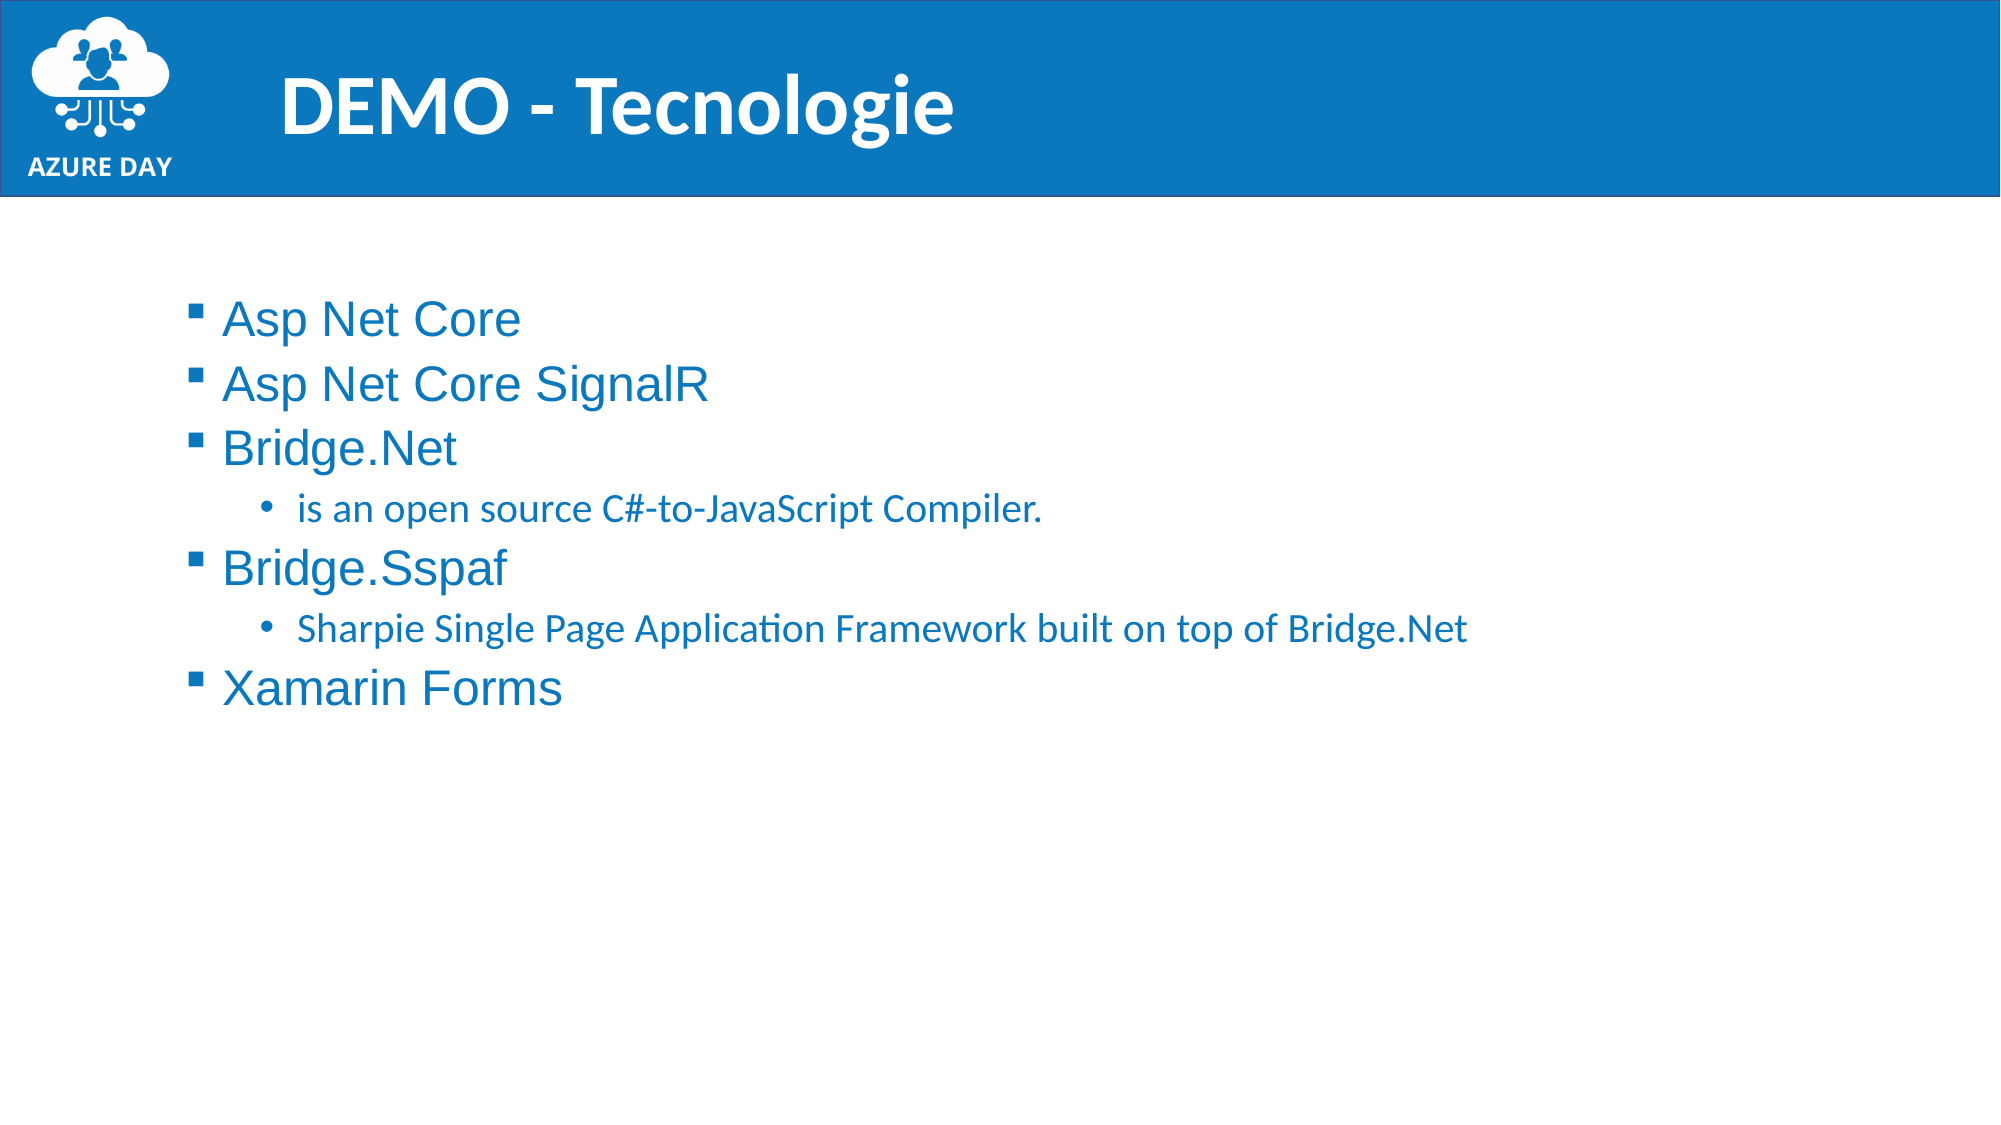

# DEMO - Tecnologie

Asp Net Core
Asp Net Core SignalR
Bridge.Net
is an open source C#-to-JavaScript Compiler.
Bridge.Sspaf
Sharpie Single Page Application Framework built on top of Bridge.Net
Xamarin Forms